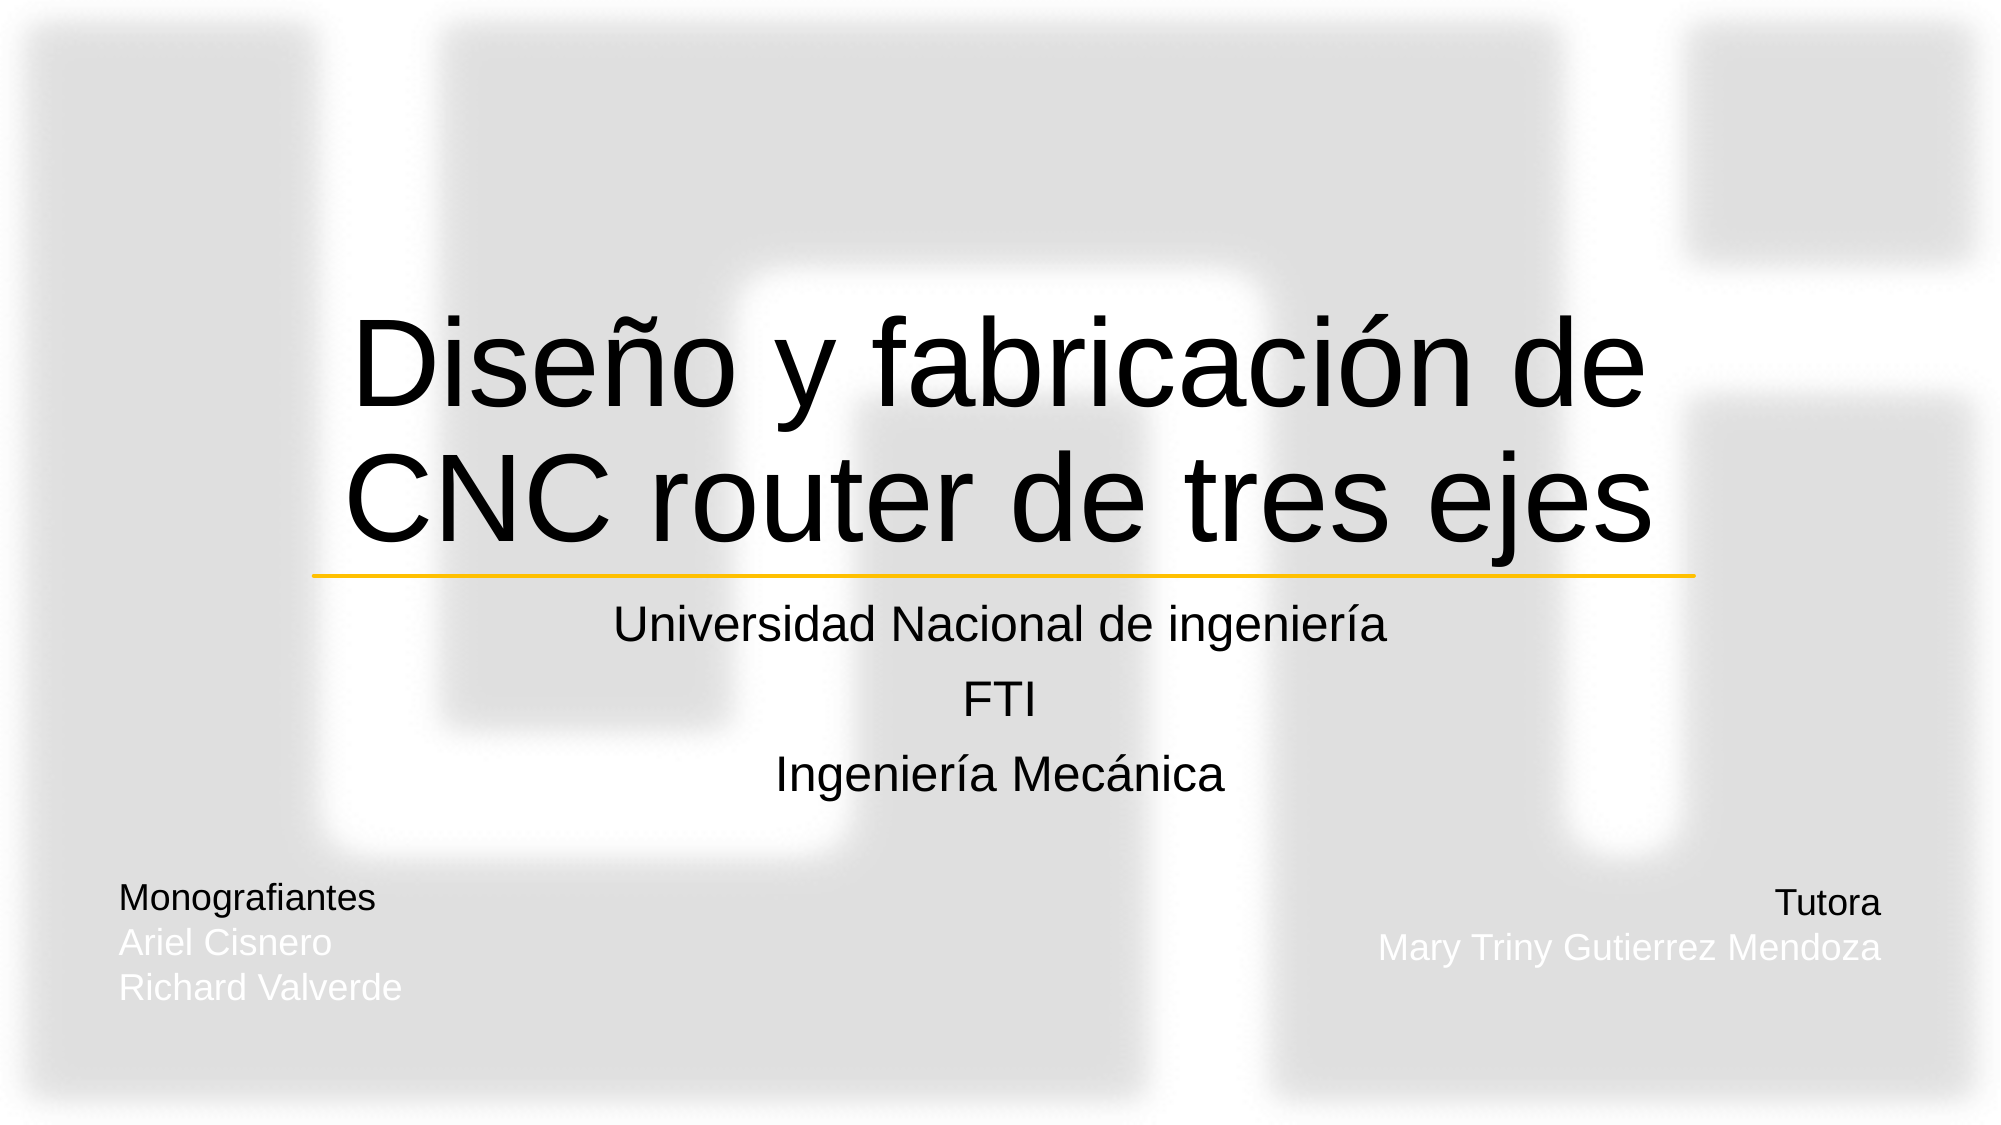

# Diseño y fabricación de CNC router de tres ejes
Universidad Nacional de ingeniería
FTI
Ingeniería Mecánica
Monografiantes
Ariel Cisnero
Richard Valverde
Tutora
Mary Triny Gutierrez Mendoza